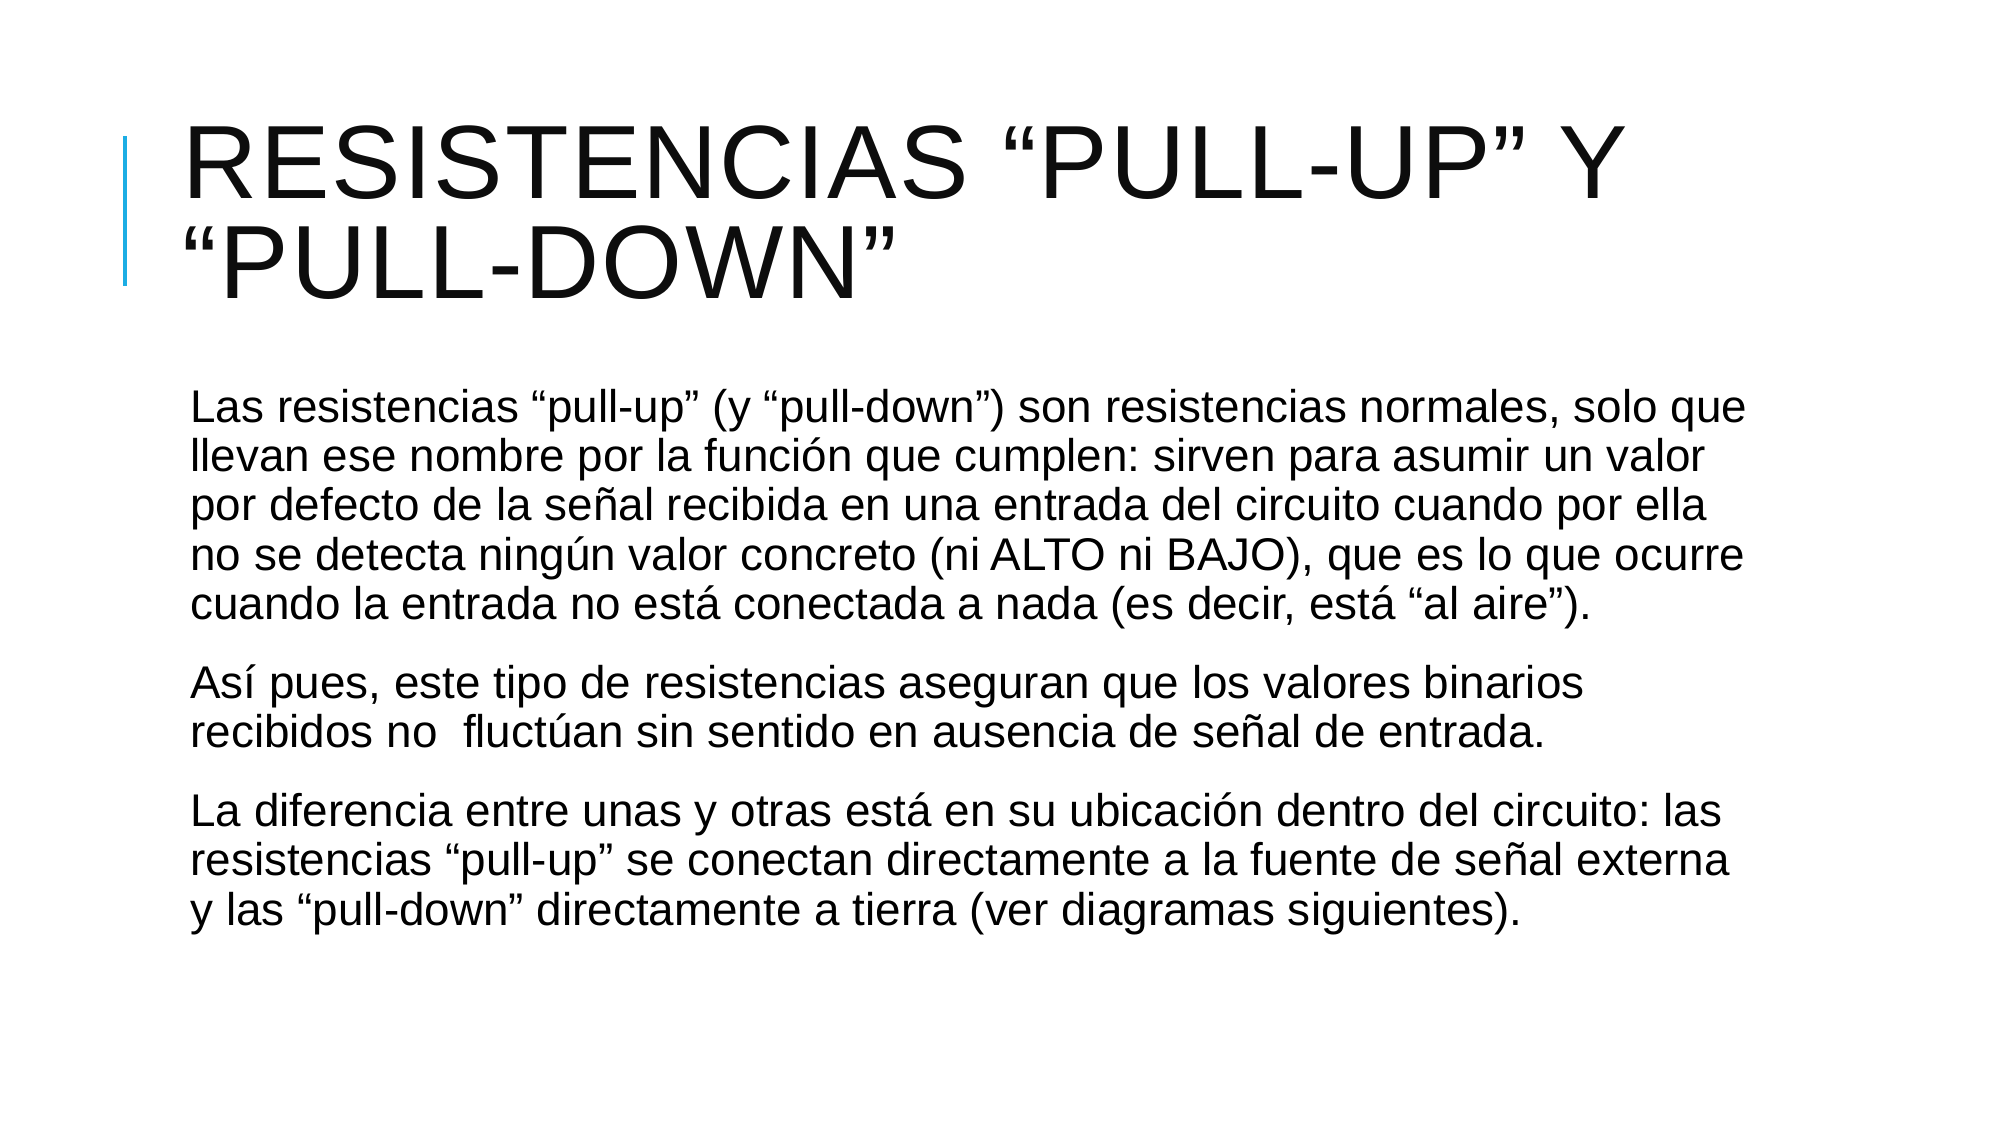

# Resistencias “pull-up” y “pull-down”
Las resistencias “pull-up” (y “pull-down”) son resistencias normales, solo que llevan ese nombre por la función que cumplen: sirven para asumir un valor por defecto de la señal recibida en una entrada del circuito cuando por ella no se detecta ningún valor concreto (ni ALTO ni BAJO), que es lo que ocurre cuando la entrada no está conectada a nada (es decir, está “al aire”).
Así pues, este tipo de resistencias aseguran que los valores binarios recibidos no  fluctúan sin sentido en ausencia de señal de entrada.
La diferencia entre unas y otras está en su ubicación dentro del circuito: las resistencias “pull-up” se conectan directamente a la fuente de señal externa y las “pull-down” directamente a tierra (ver diagramas siguientes).